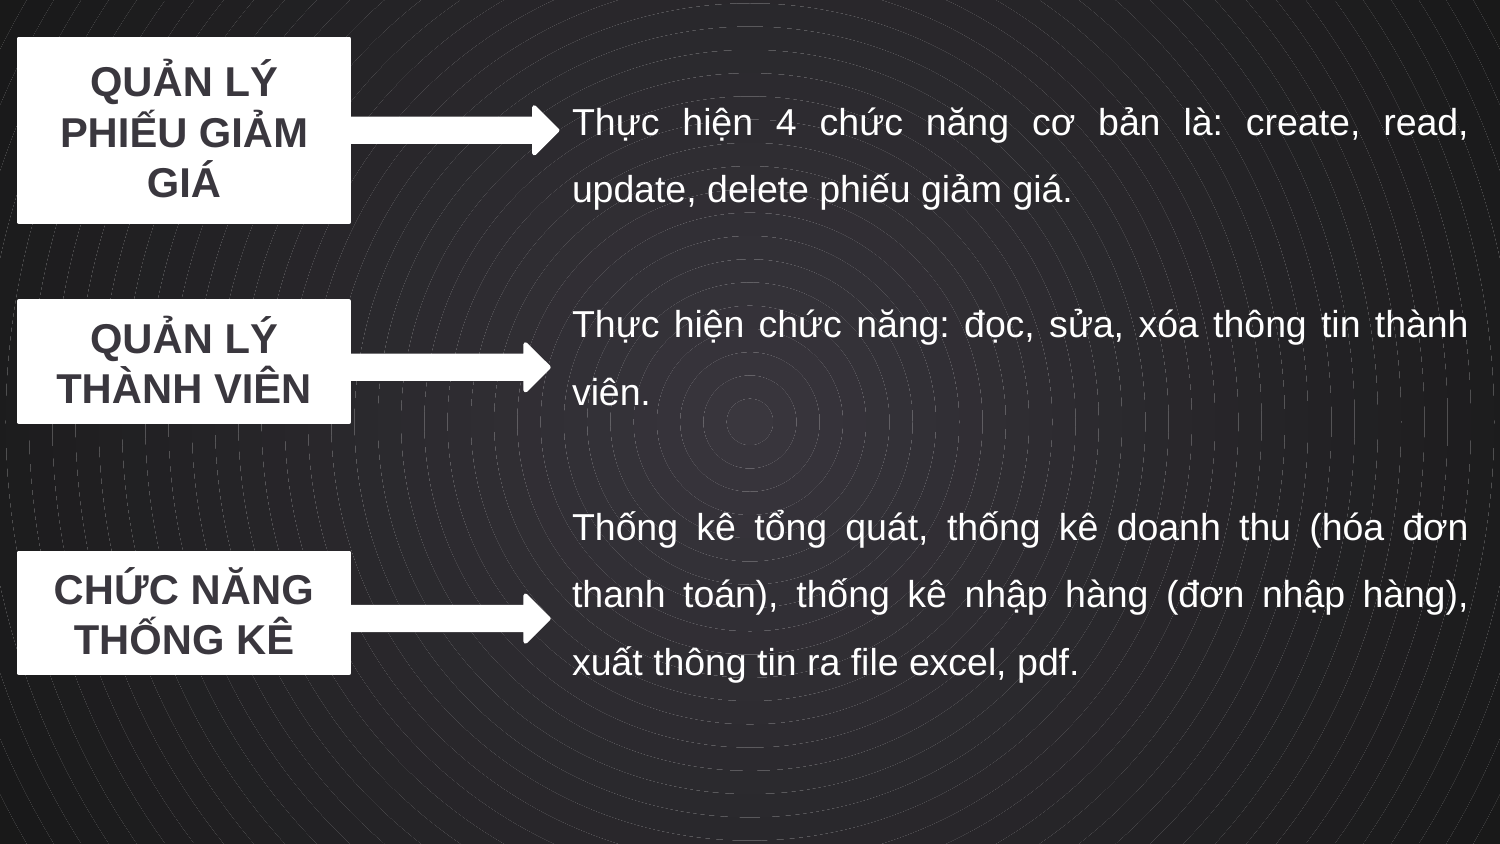

QUẢN LÝ PHIẾU GIẢM GIÁ
Thực hiện 4 chức năng cơ bản là: create, read, update, delete phiếu giảm giá.

Thực hiện chức năng: đọc, sửa, xóa thông tin thành viên.

Thống kê tổng quát, thống kê doanh thu (hóa đơn thanh toán), thống kê nhập hàng (đơn nhập hàng), xuất thông tin ra file excel, pdf.

QUẢN LÝ THÀNH VIÊN

CHỨC NĂNG THỐNG KÊ